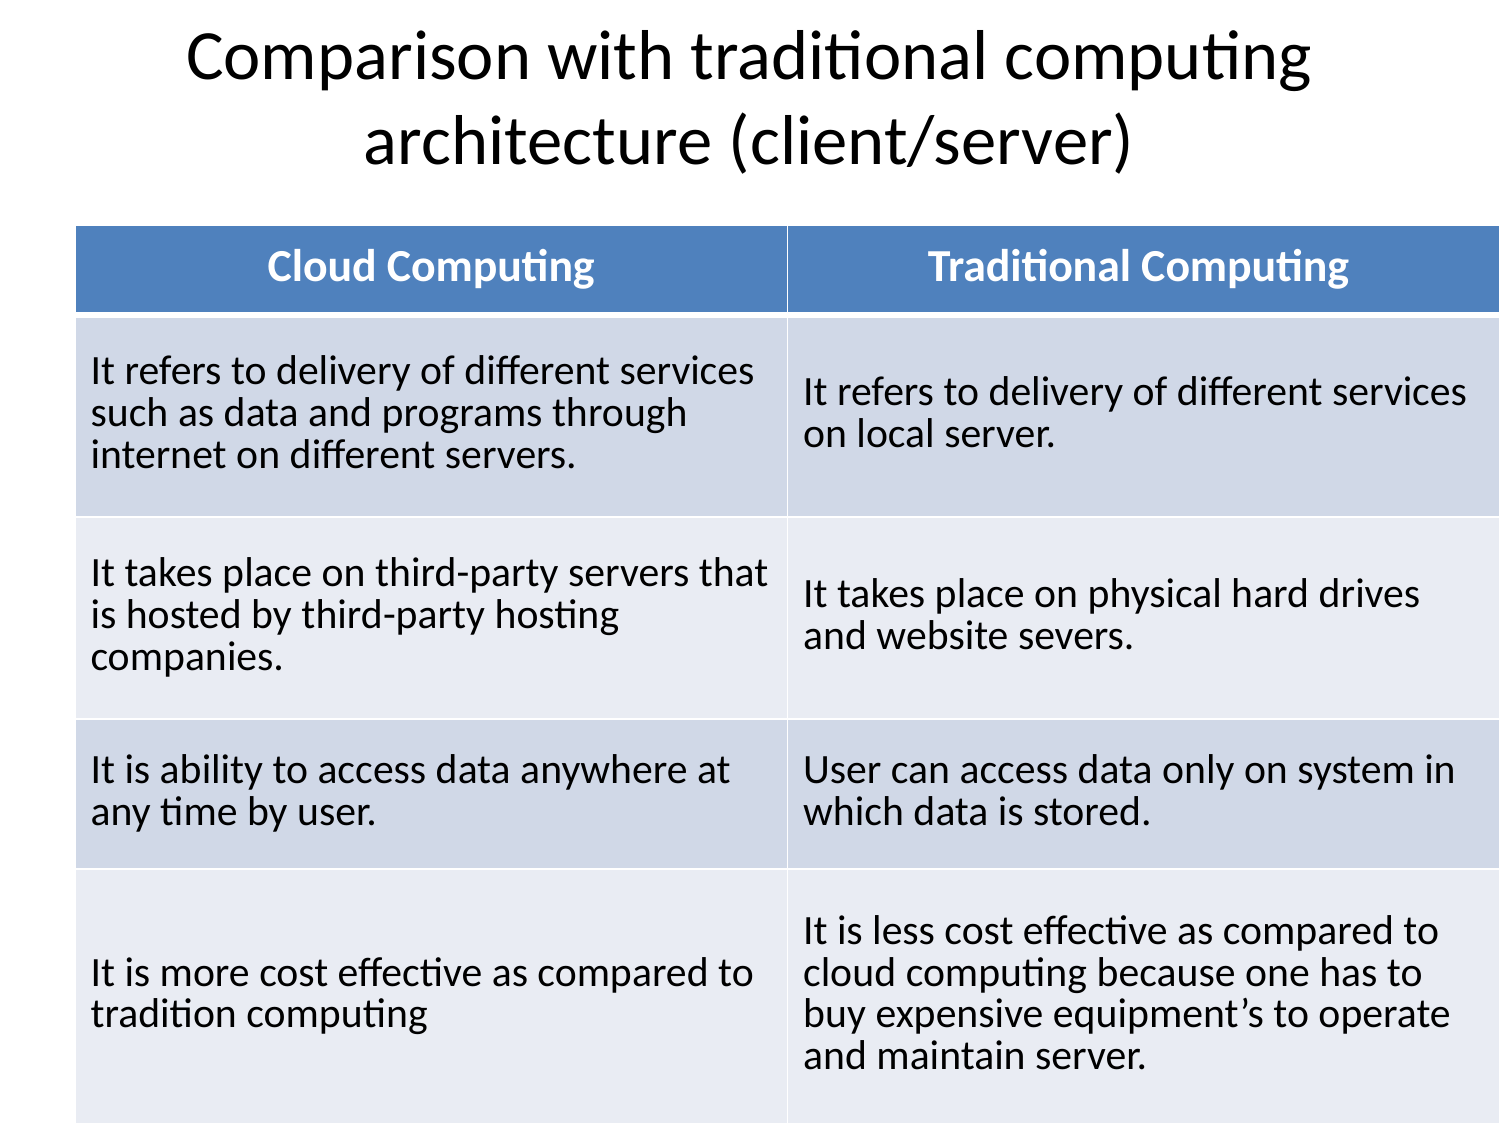

# Comparison with traditional computing architecture (client/server)
| Cloud Computing | Traditional Computing |
| --- | --- |
| It refers to delivery of different services such as data and programs through internet on different servers. | It refers to delivery of different services on local server. |
| It takes place on third-party servers that is hosted by third-party hosting companies. | It takes place on physical hard drives and website severs. |
| It is ability to access data anywhere at any time by user. | User can access data only on system in which data is stored. |
| It is more cost effective as compared to tradition computing | It is less cost effective as compared to cloud computing because one has to buy expensive equipment’s to operate and maintain server. |